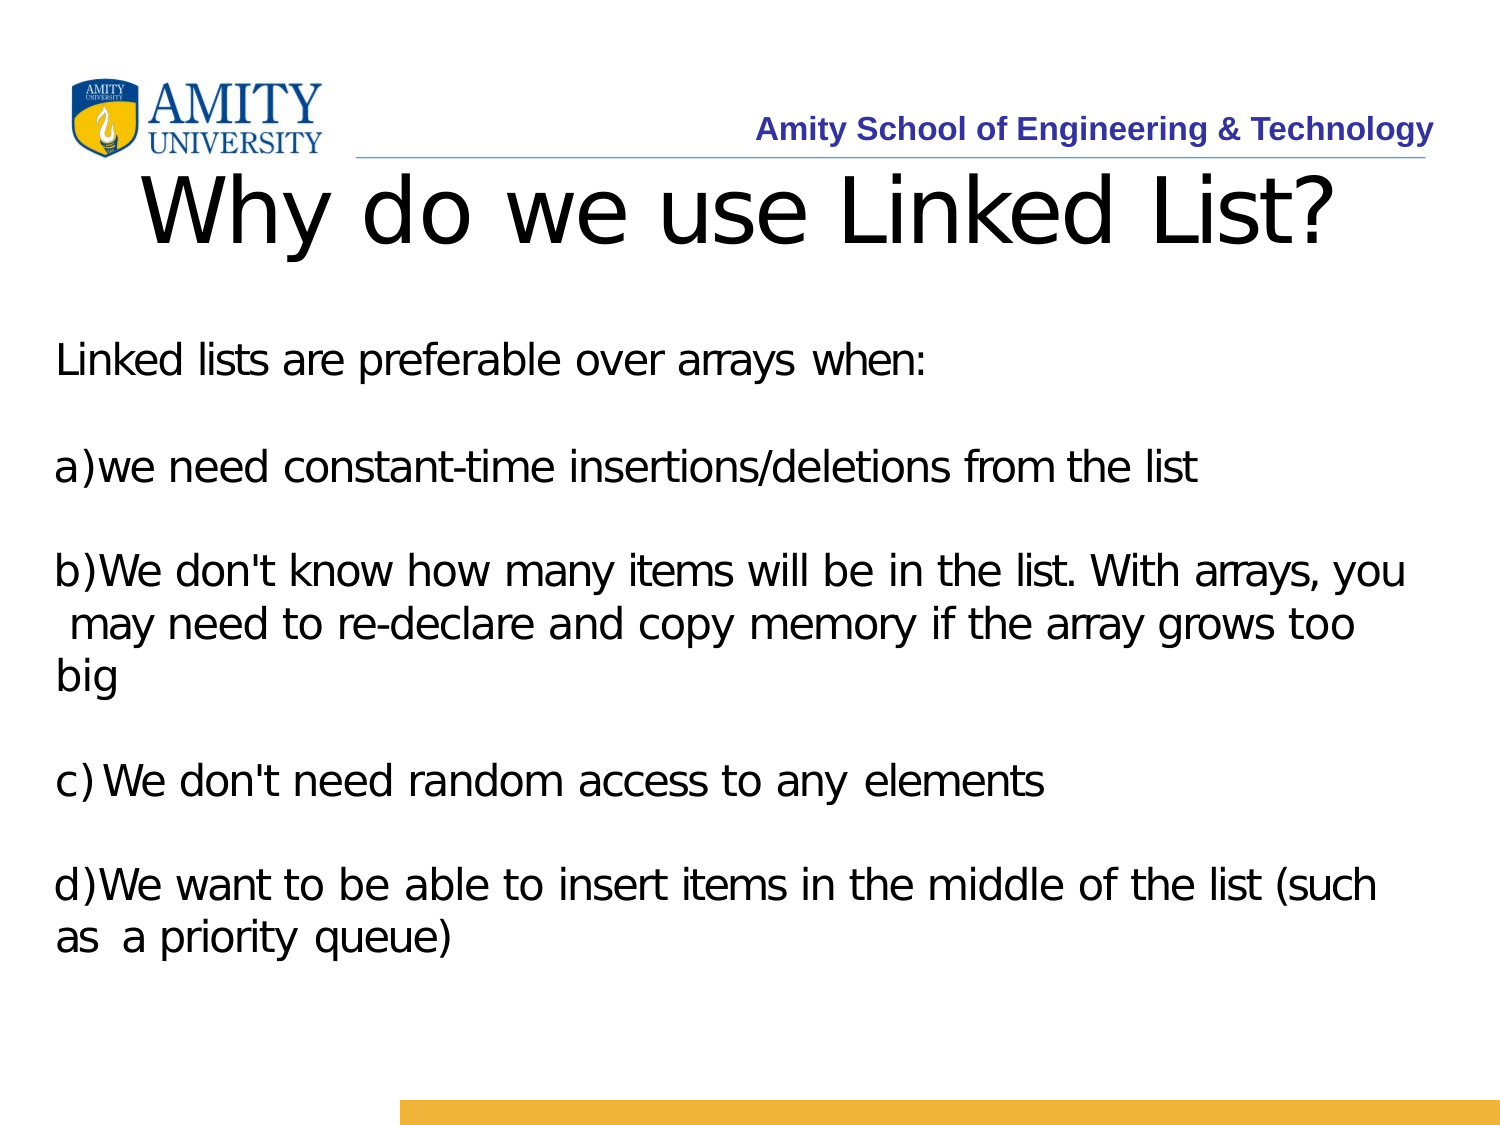

# Why do we use Linked List?
Linked lists are preferable over arrays when:

we need constant-time insertions/deletions from the list

We don't know how many items will be in the list. With arrays, you  may need to re-declare and copy memory if the array grows too big

We don't need random access to any elements

We want to be able to insert items in the middle of the list (such as  a priority queue)